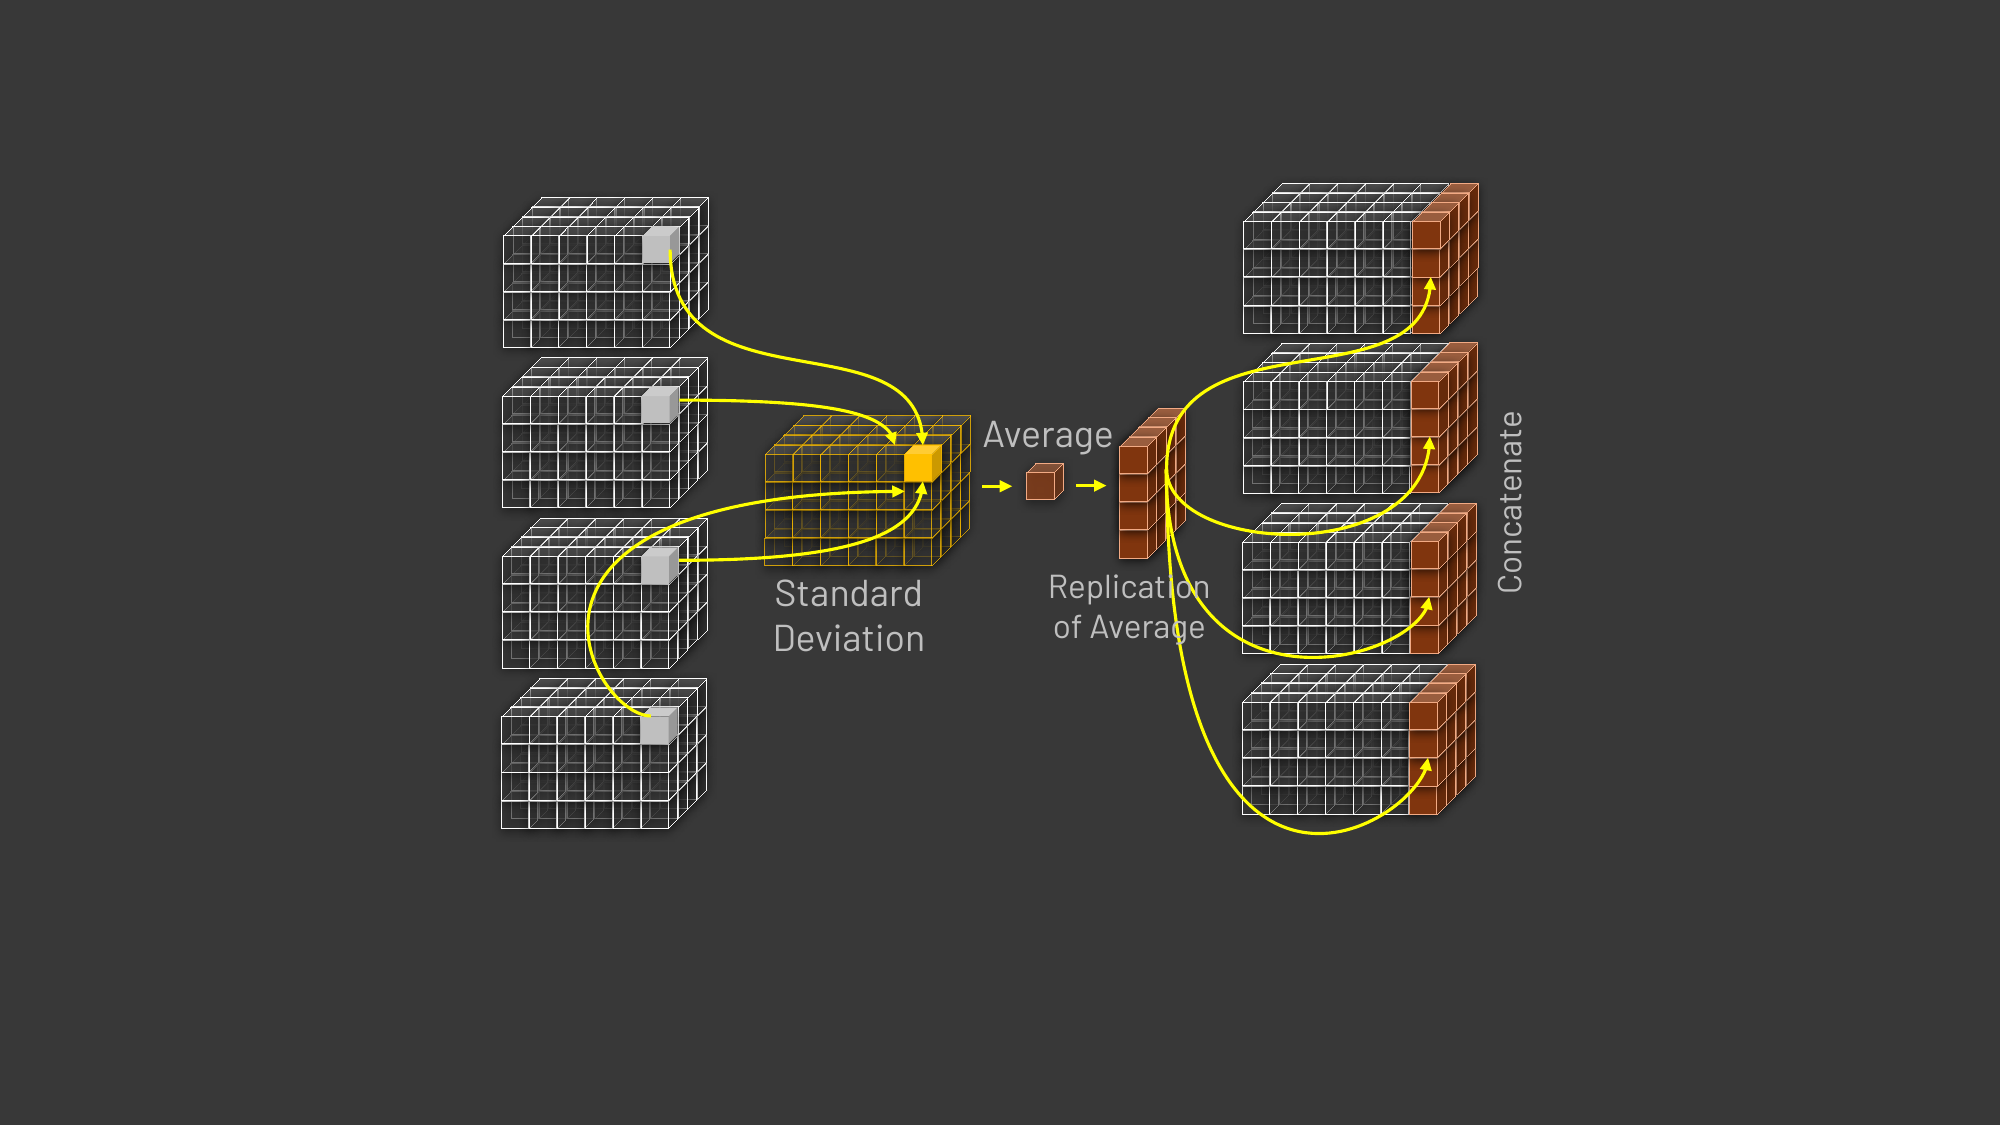

Average

Concatenate

Replication of Average
Standard Deviation